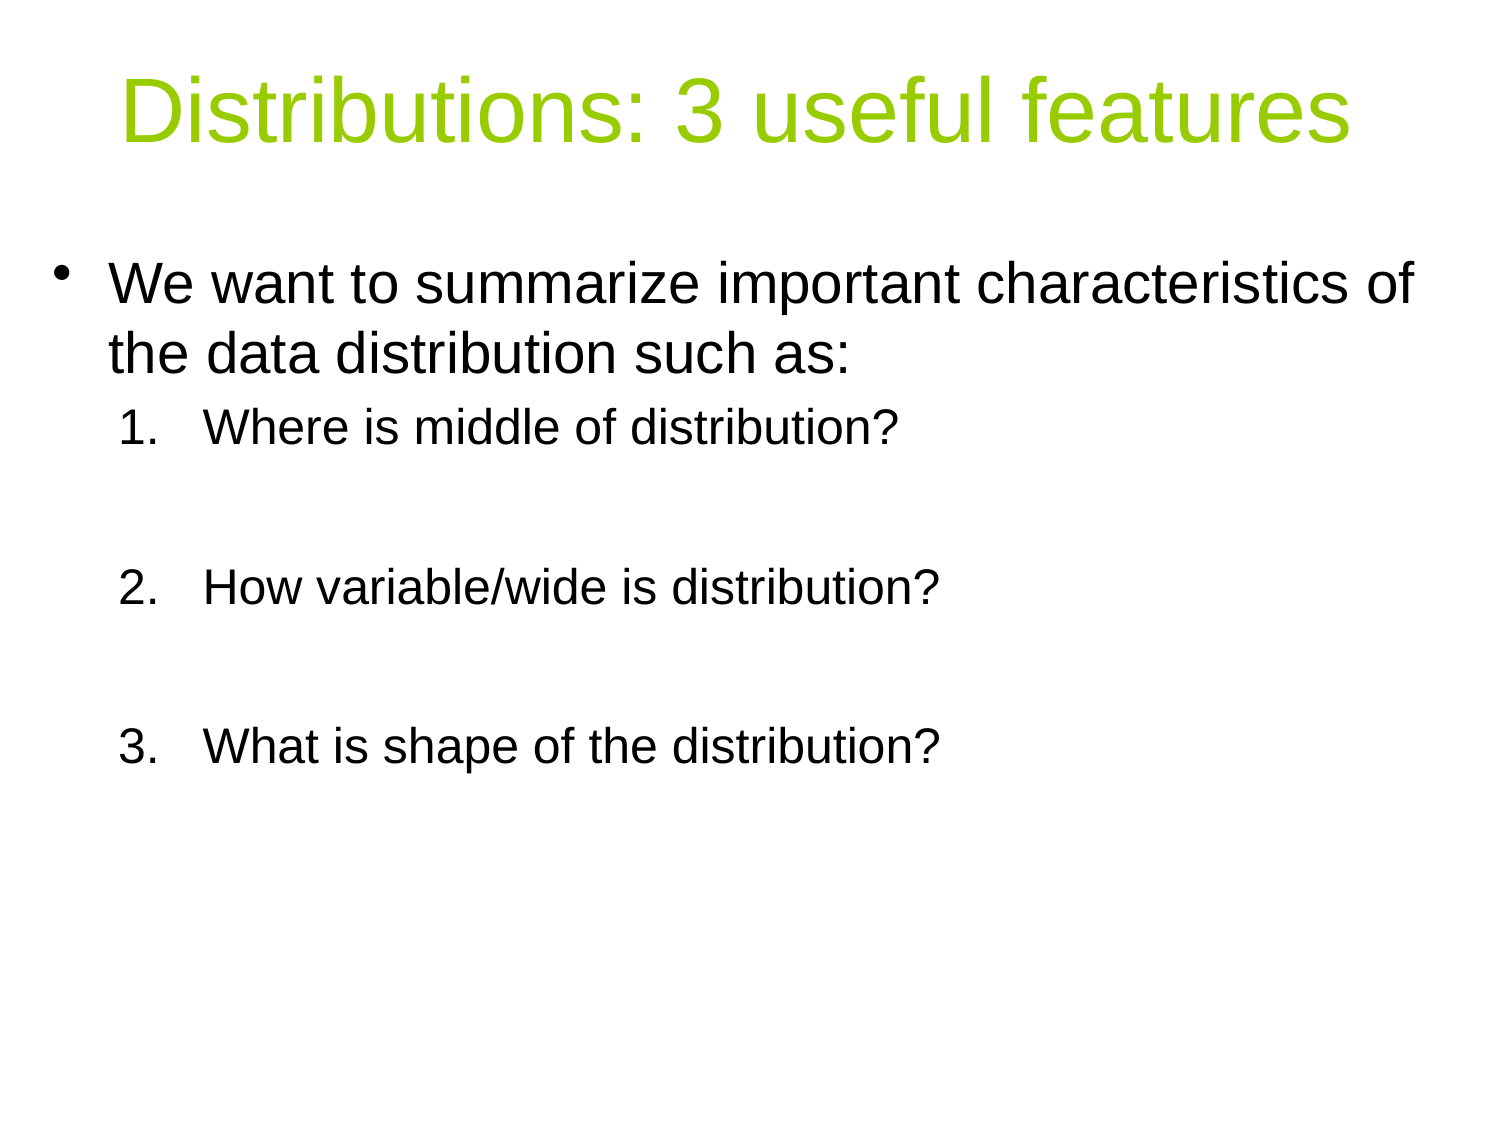

# Distributions: 3 useful features
We want to summarize important characteristics of the data distribution such as:
Where is middle of distribution?

How variable/wide is distribution?

What is shape of the distribution?